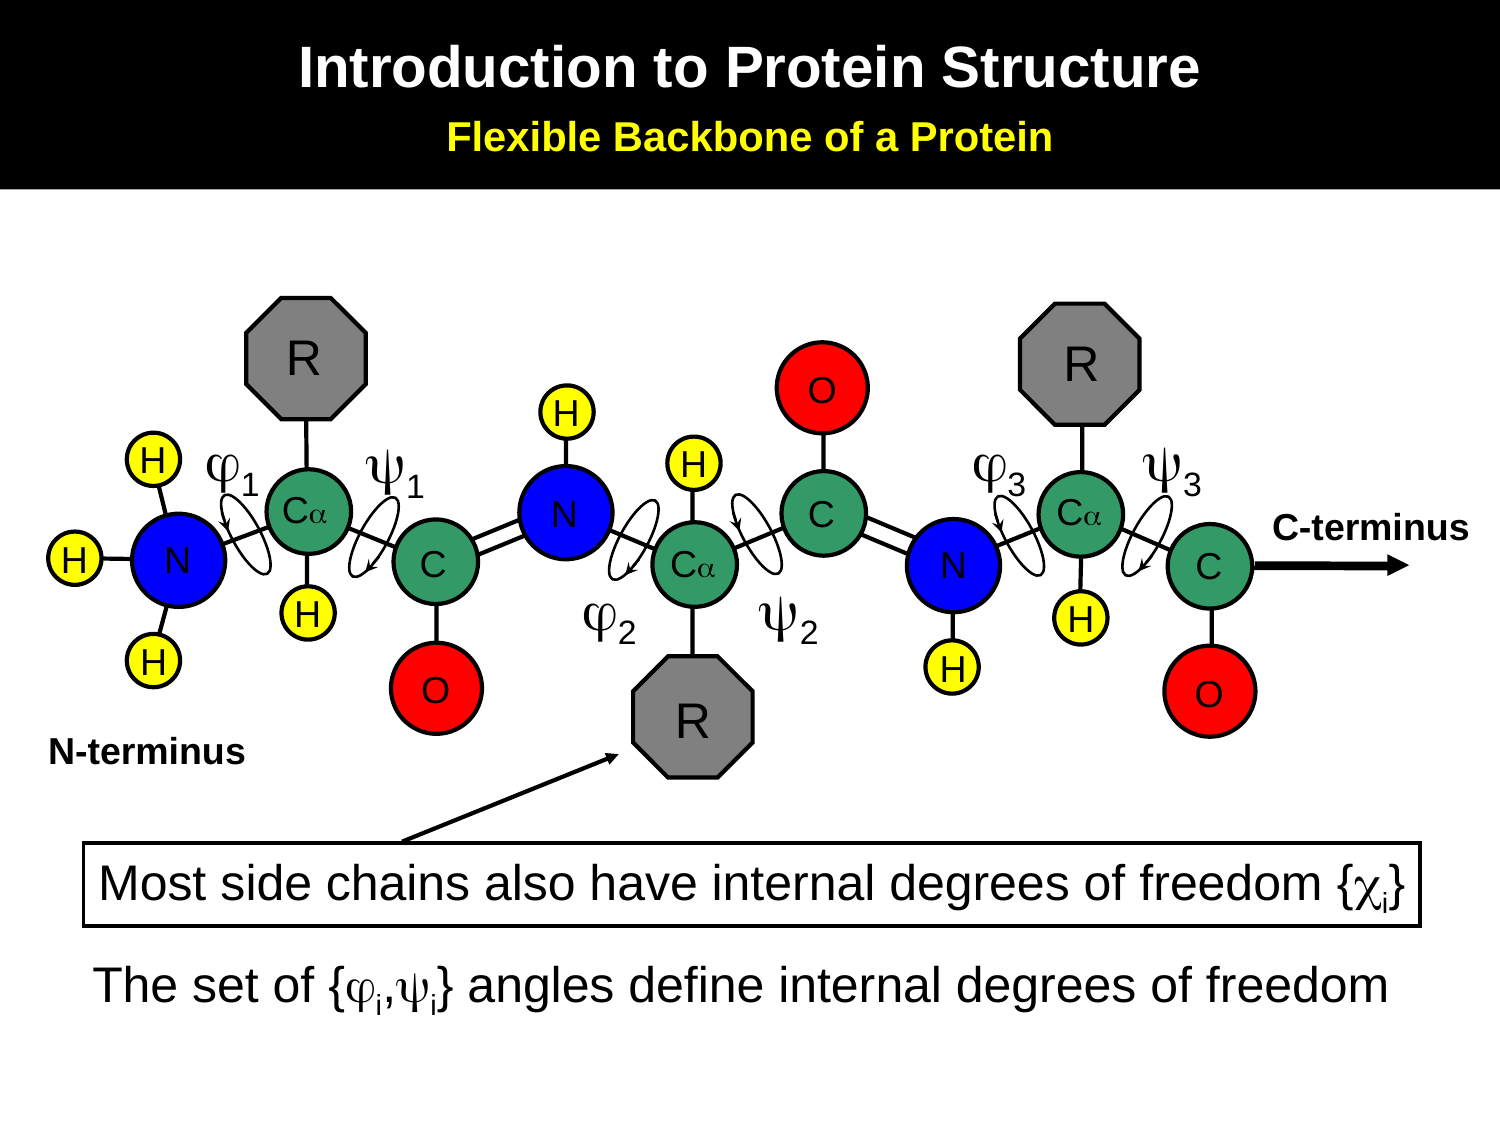

Introduction to Protein Structure
Flexible Backbone of a Protein

R
R
O
H
H
H
Cα
Cα
C
N
H
N
C
Cα
N
C

H
H
H
H
O
O
R
ϕ1
ϕ3
ψ3
ψ1

C-terminus
ϕ2
ψ2
N-terminus

Most side chains also have internal degrees of freedom {χi}
The set of {ϕi,ψi} angles define internal degrees of freedom